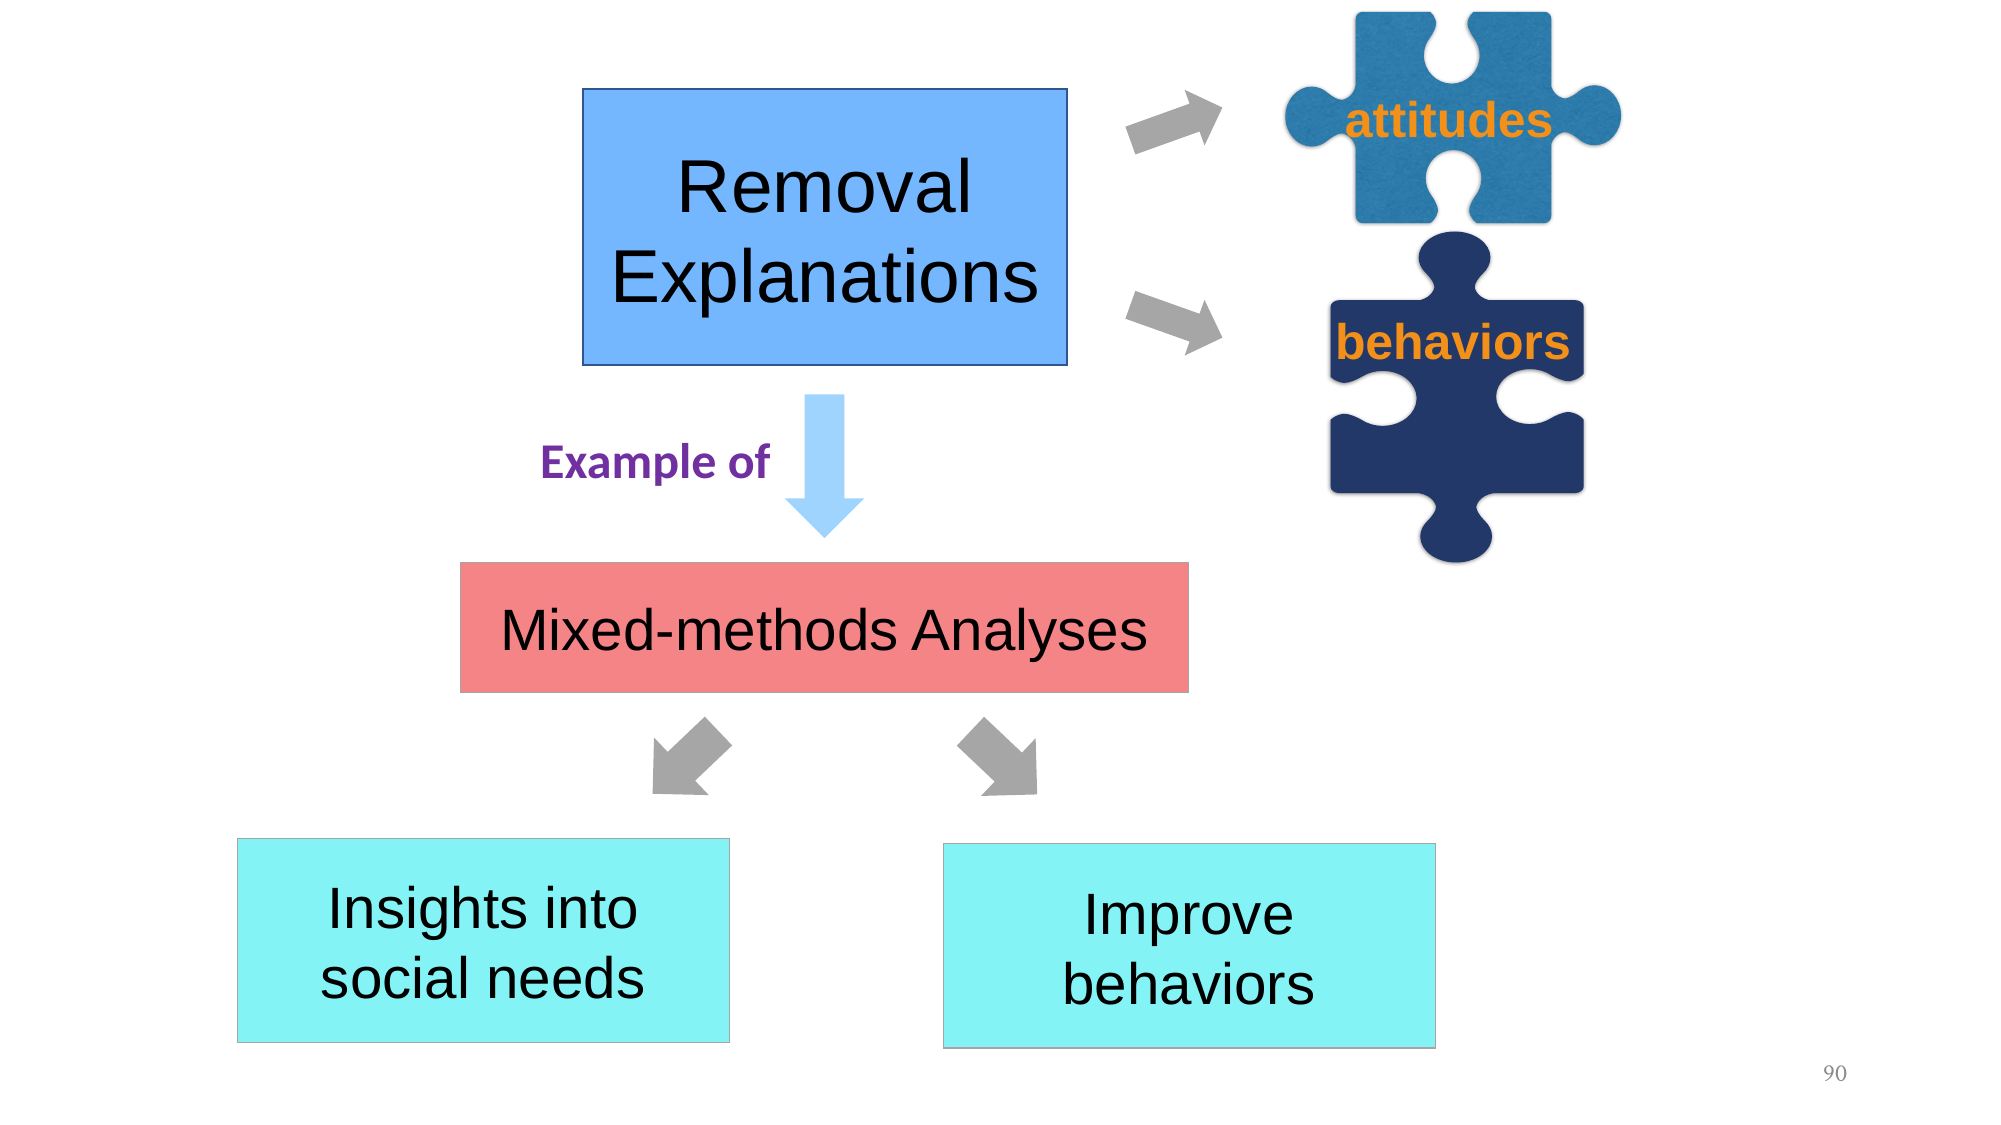

attitudes
Removal Explanations

behaviors

Example of
Mixed-methods Analyses
z

Insights into social needs
Improve behaviors
90